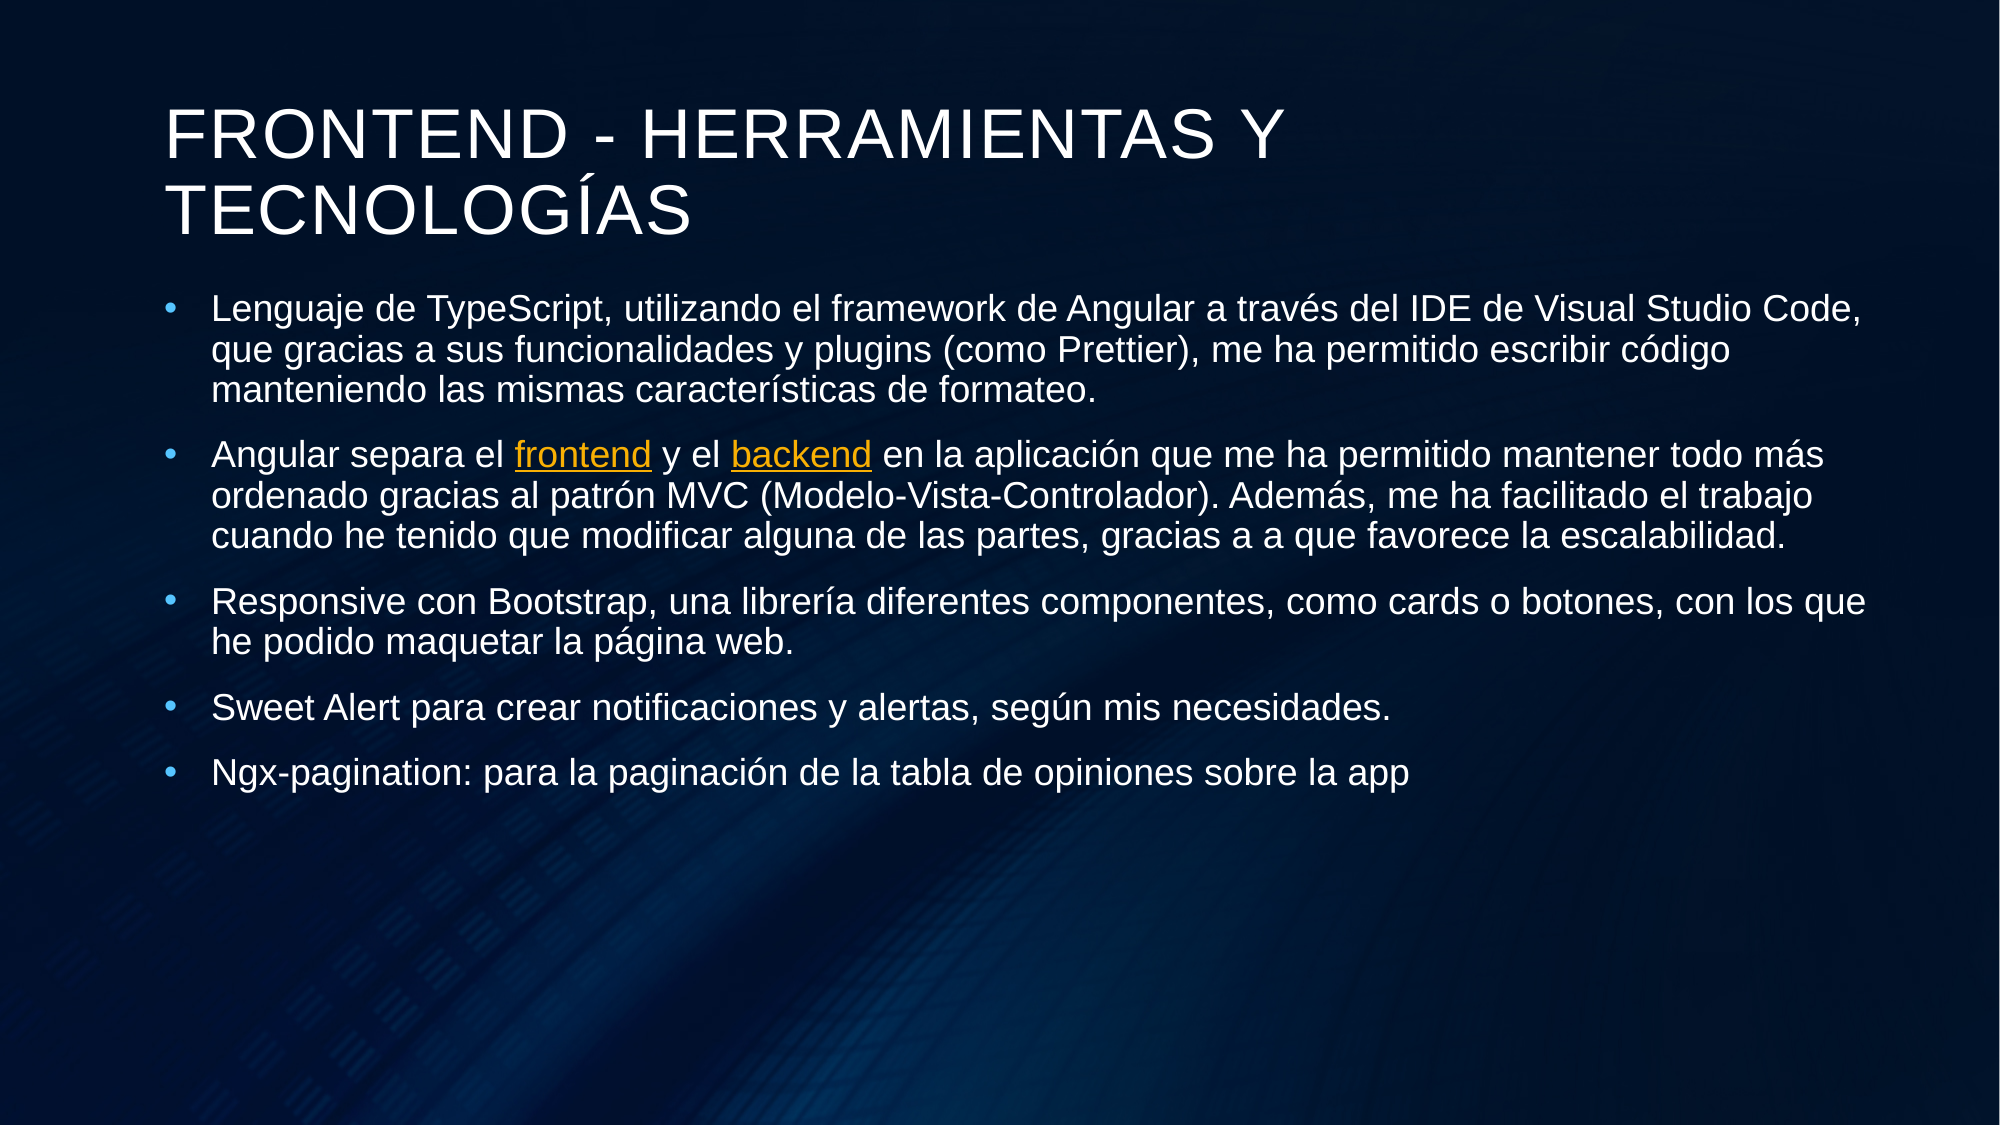

# FRONTEND - HERRAMIENTAS Y TECNOLOGÍAS
Lenguaje de TypeScript, utilizando el framework de Angular a través del IDE de Visual Studio Code, que gracias a sus funcionalidades y plugins (como Prettier), me ha permitido escribir código manteniendo las mismas características de formateo.
Angular separa el frontend y el backend en la aplicación que me ha permitido mantener todo más ordenado gracias al patrón MVC (Modelo-Vista-Controlador). Además, me ha facilitado el trabajo cuando he tenido que modificar alguna de las partes, gracias a a que favorece la escalabilidad.
Responsive con Bootstrap, una librería diferentes componentes, como cards o botones, con los que he podido maquetar la página web.
Sweet Alert para crear notificaciones y alertas, según mis necesidades.
Ngx-pagination: para la paginación de la tabla de opiniones sobre la app